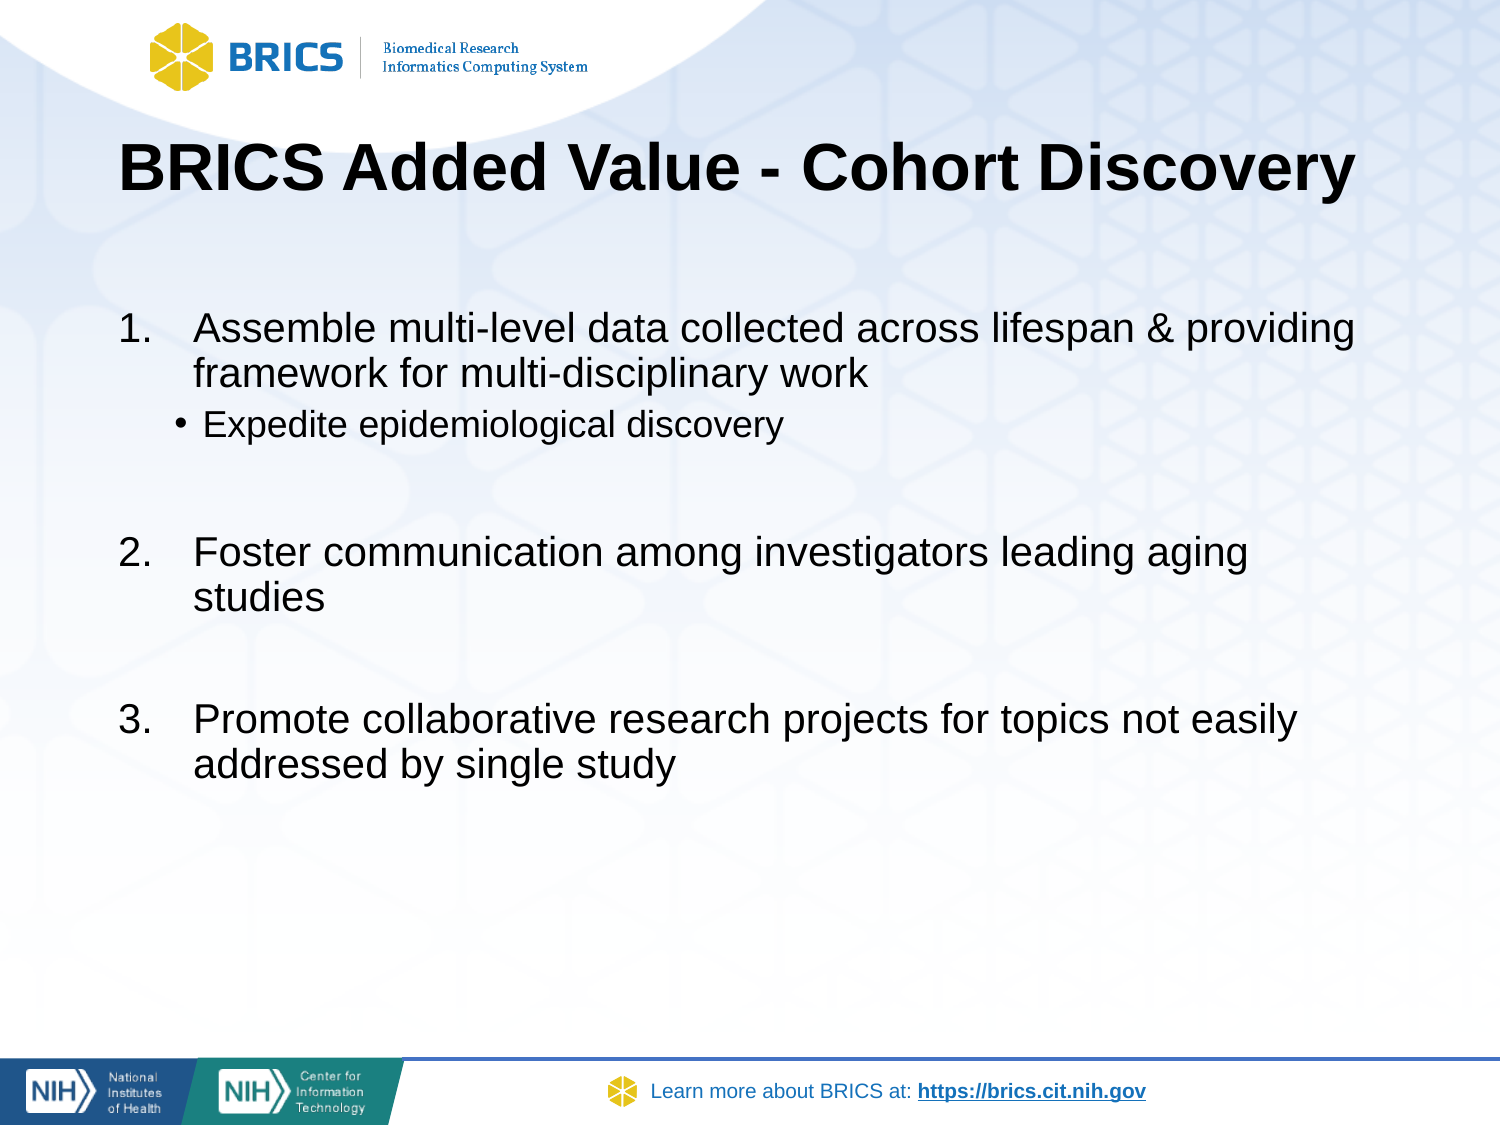

# BRICS Added Value - Cohort Discovery
Assemble multi-level data collected across lifespan & providing framework for multi-disciplinary work
Expedite epidemiological discovery

Foster communication among investigators leading aging studies

Promote collaborative research projects for topics not easily addressed by single study